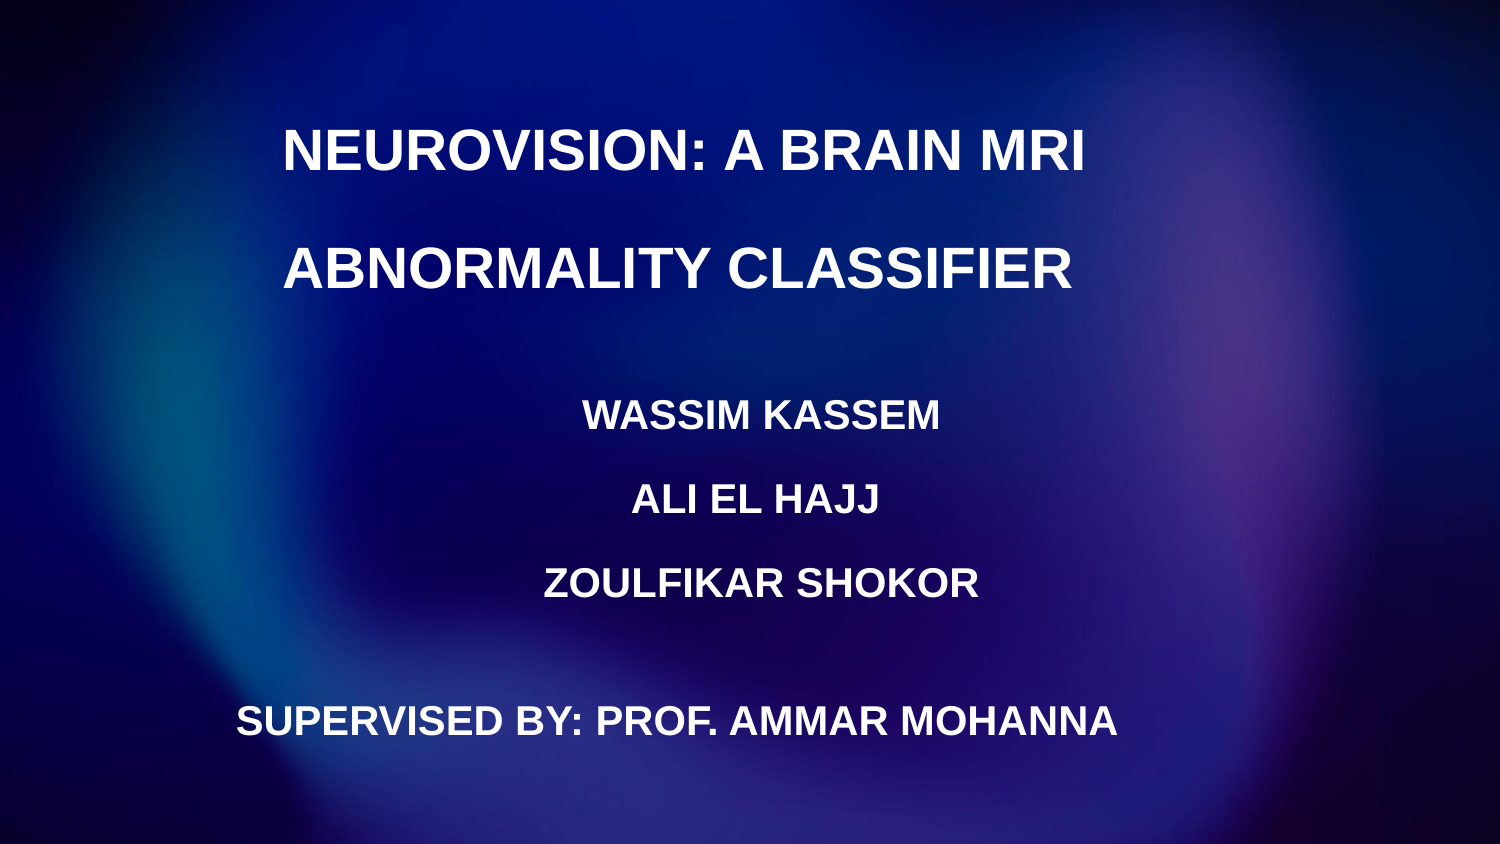

NEUROVISION: A BRAIN MRI ABNORMALITY CLASSIFIER
WASSIM KASSEM
ALI EL HAJJ
ZOULFIKAR SHOKOR
SUPERVISED BY: PROF. AMMAR MOHANNA